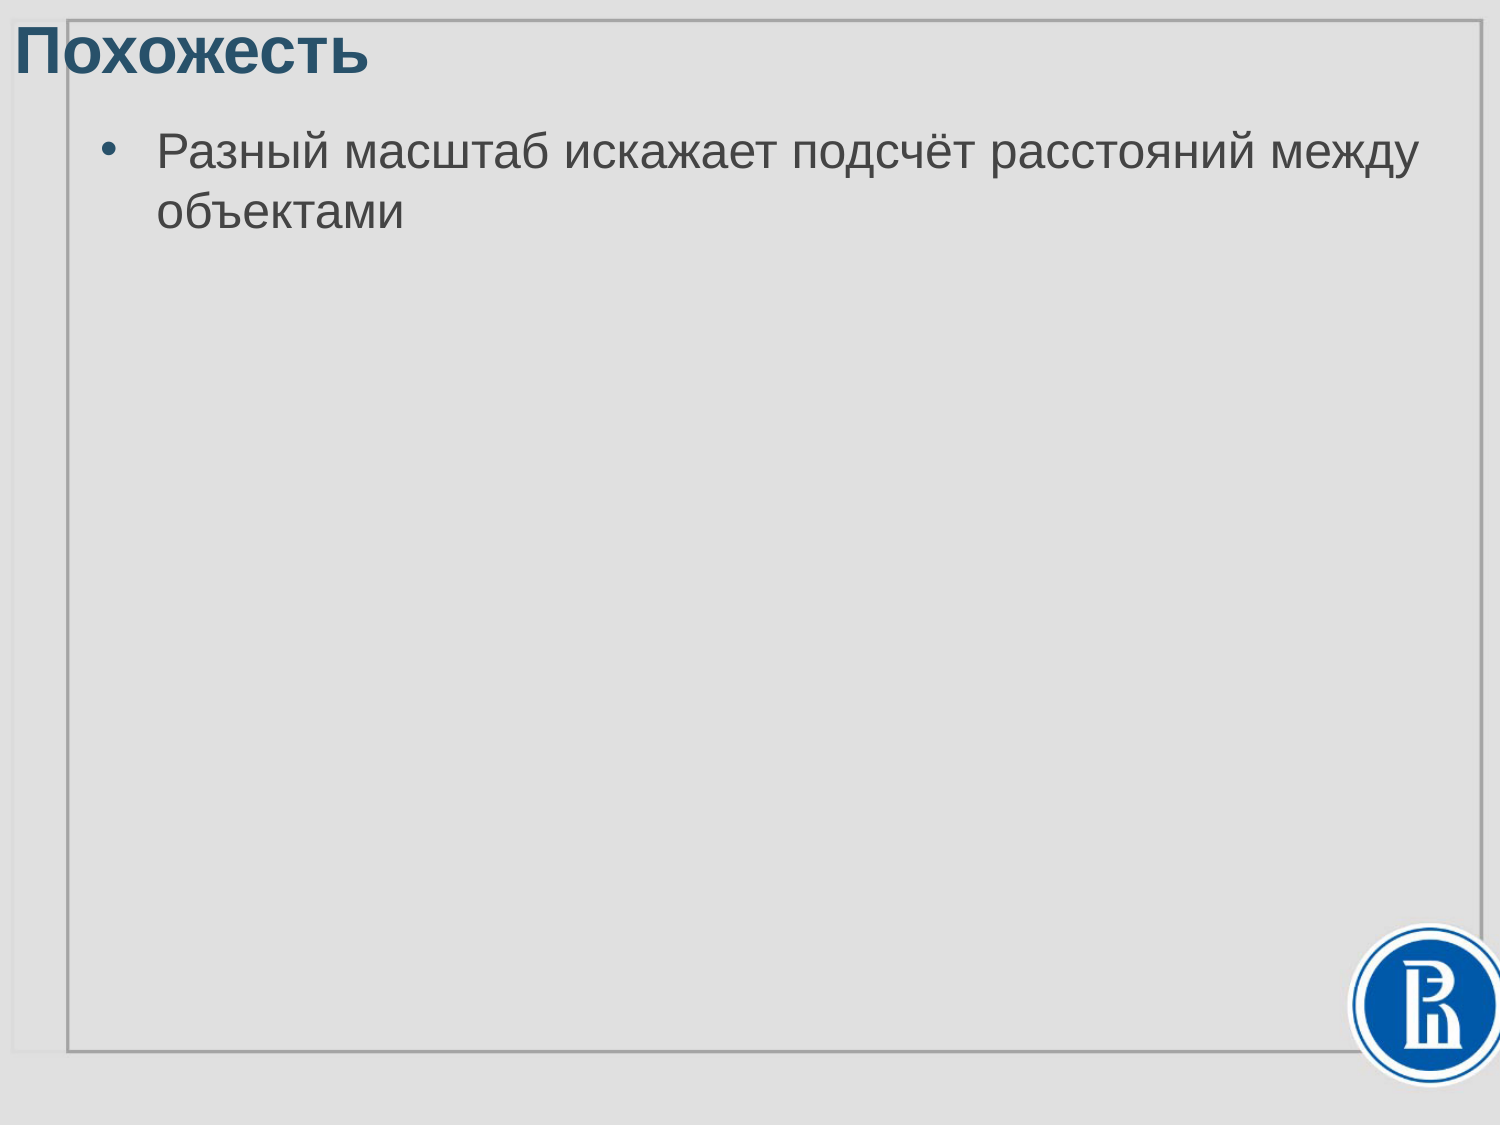

Похожесть
Разный масштаб искажает подсчёт расстояний между объектами